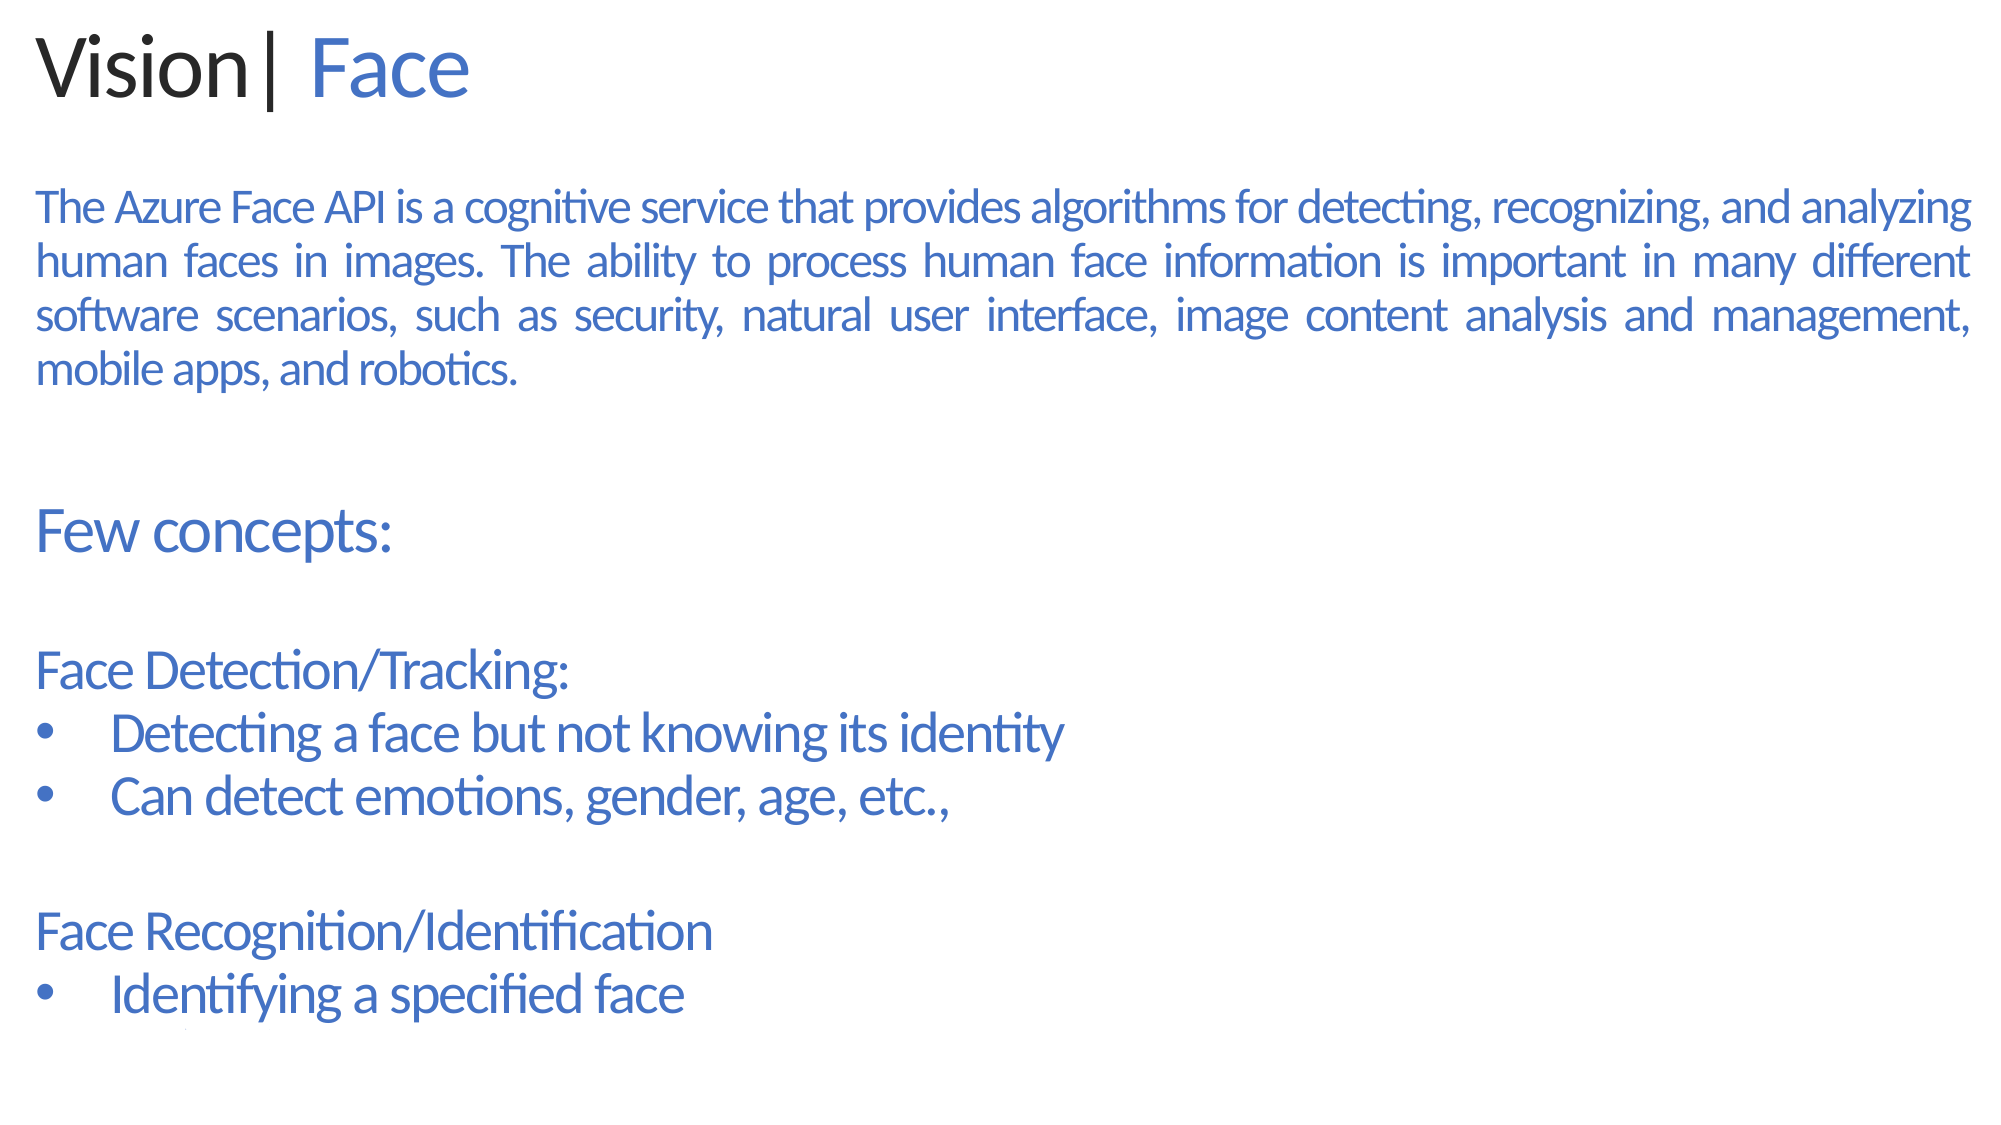

Vision| Face

The Azure Face API is a cognitive service that provides algorithms for detecting, recognizing, and analyzing human faces in images. The ability to process human face information is important in many different software scenarios, such as security, natural user interface, image content analysis and management, mobile apps, and robotics.

Few concepts:

Face Detection/Tracking:
Detecting a face but not knowing its identity
Can detect emotions, gender, age, etc.,

Face Recognition/Identification
Identifying a specified face

.